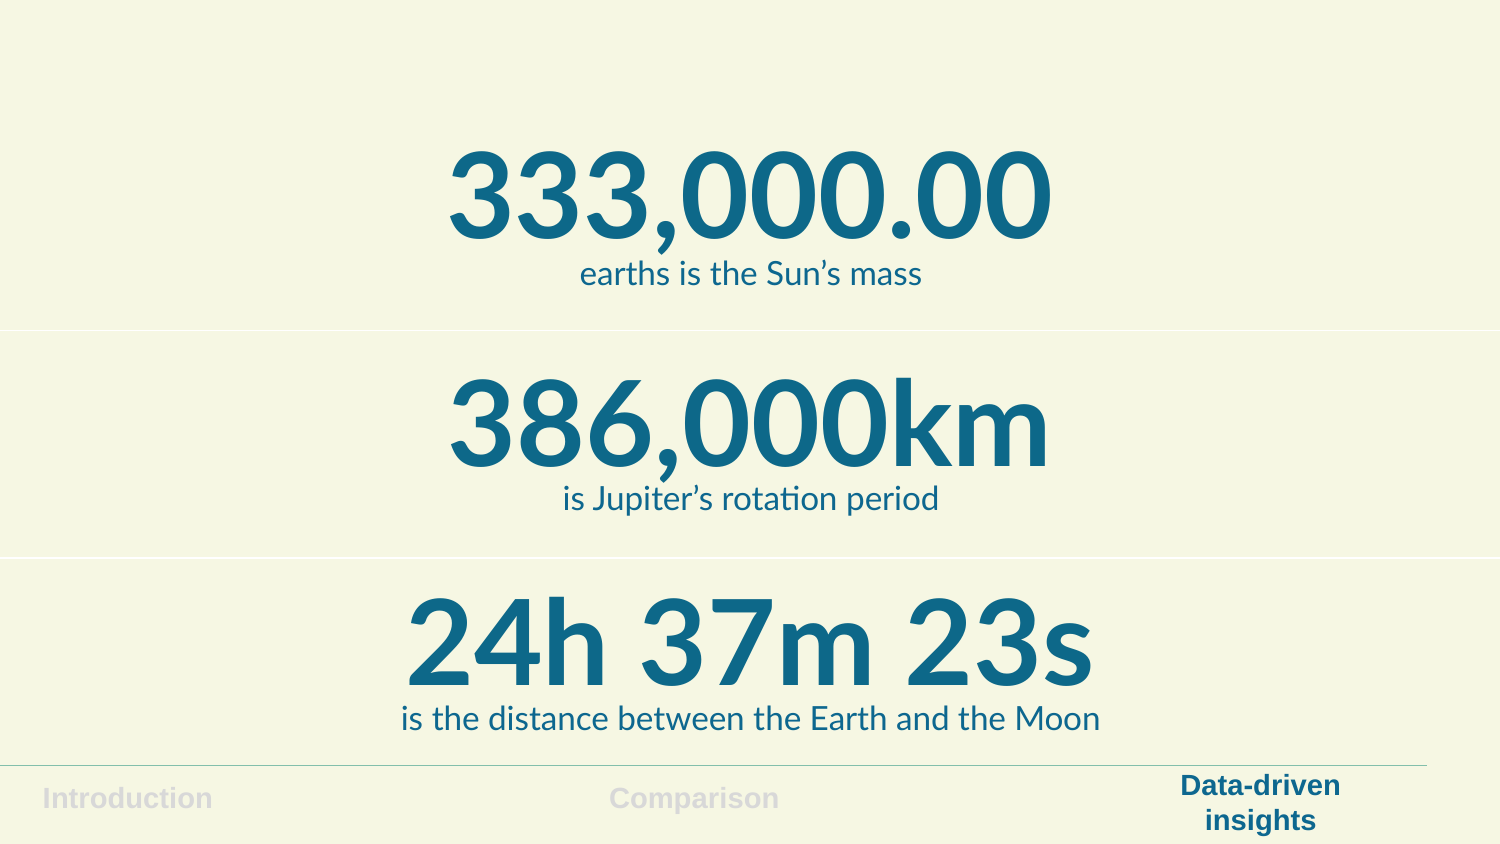

333,000.00
# earths is the Sun’s mass
386,000km
is Jupiter’s rotation period
24h 37m 23s
is the distance between the Earth and the Moon